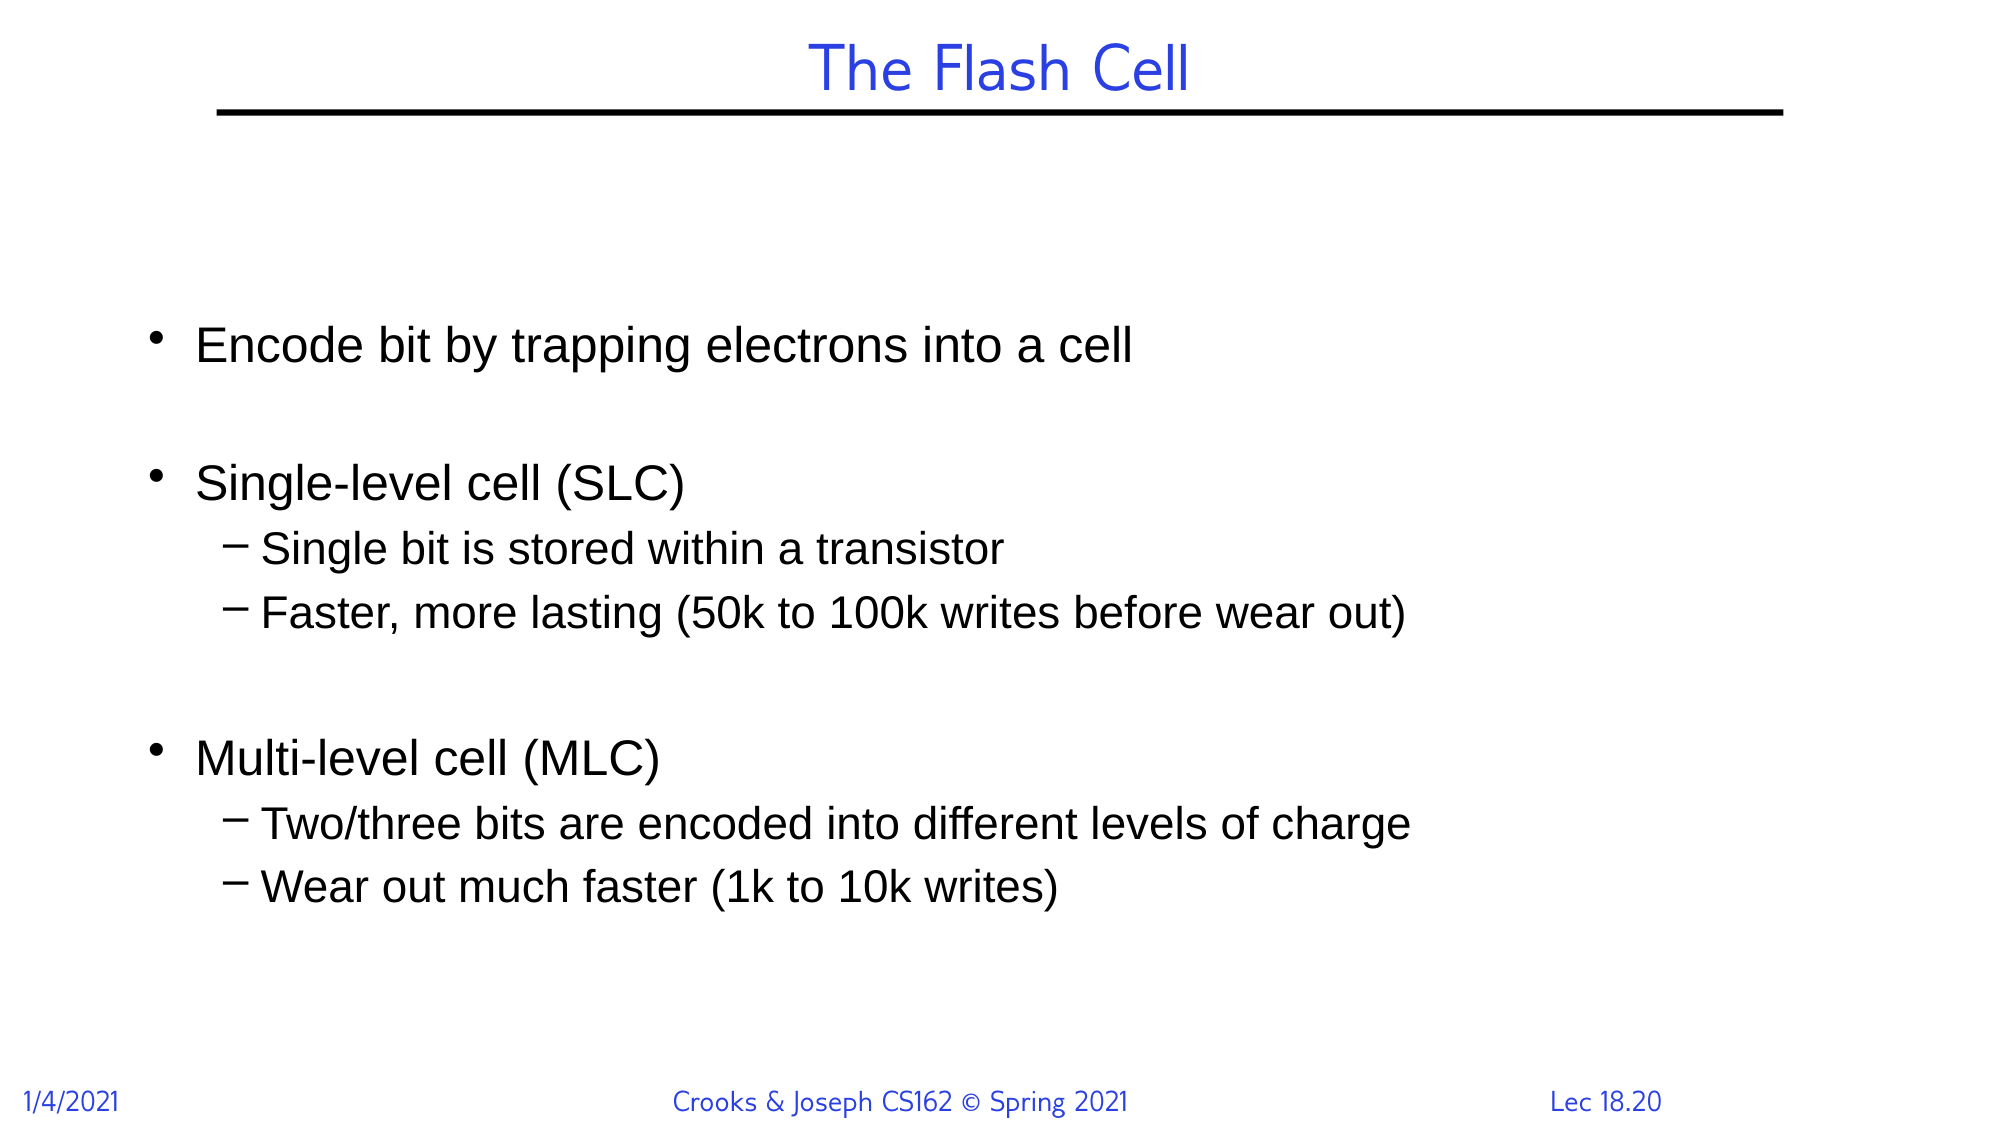

# The Flash Cell
Encode bit by trapping electrons into a cell

Single-level cell (SLC)
Single bit is stored within a transistor
Faster, more lasting (50k to 100k writes before wear out)

Multi-level cell (MLC)
Two/three bits are encoded into different levels of charge
Wear out much faster (1k to 10k writes)